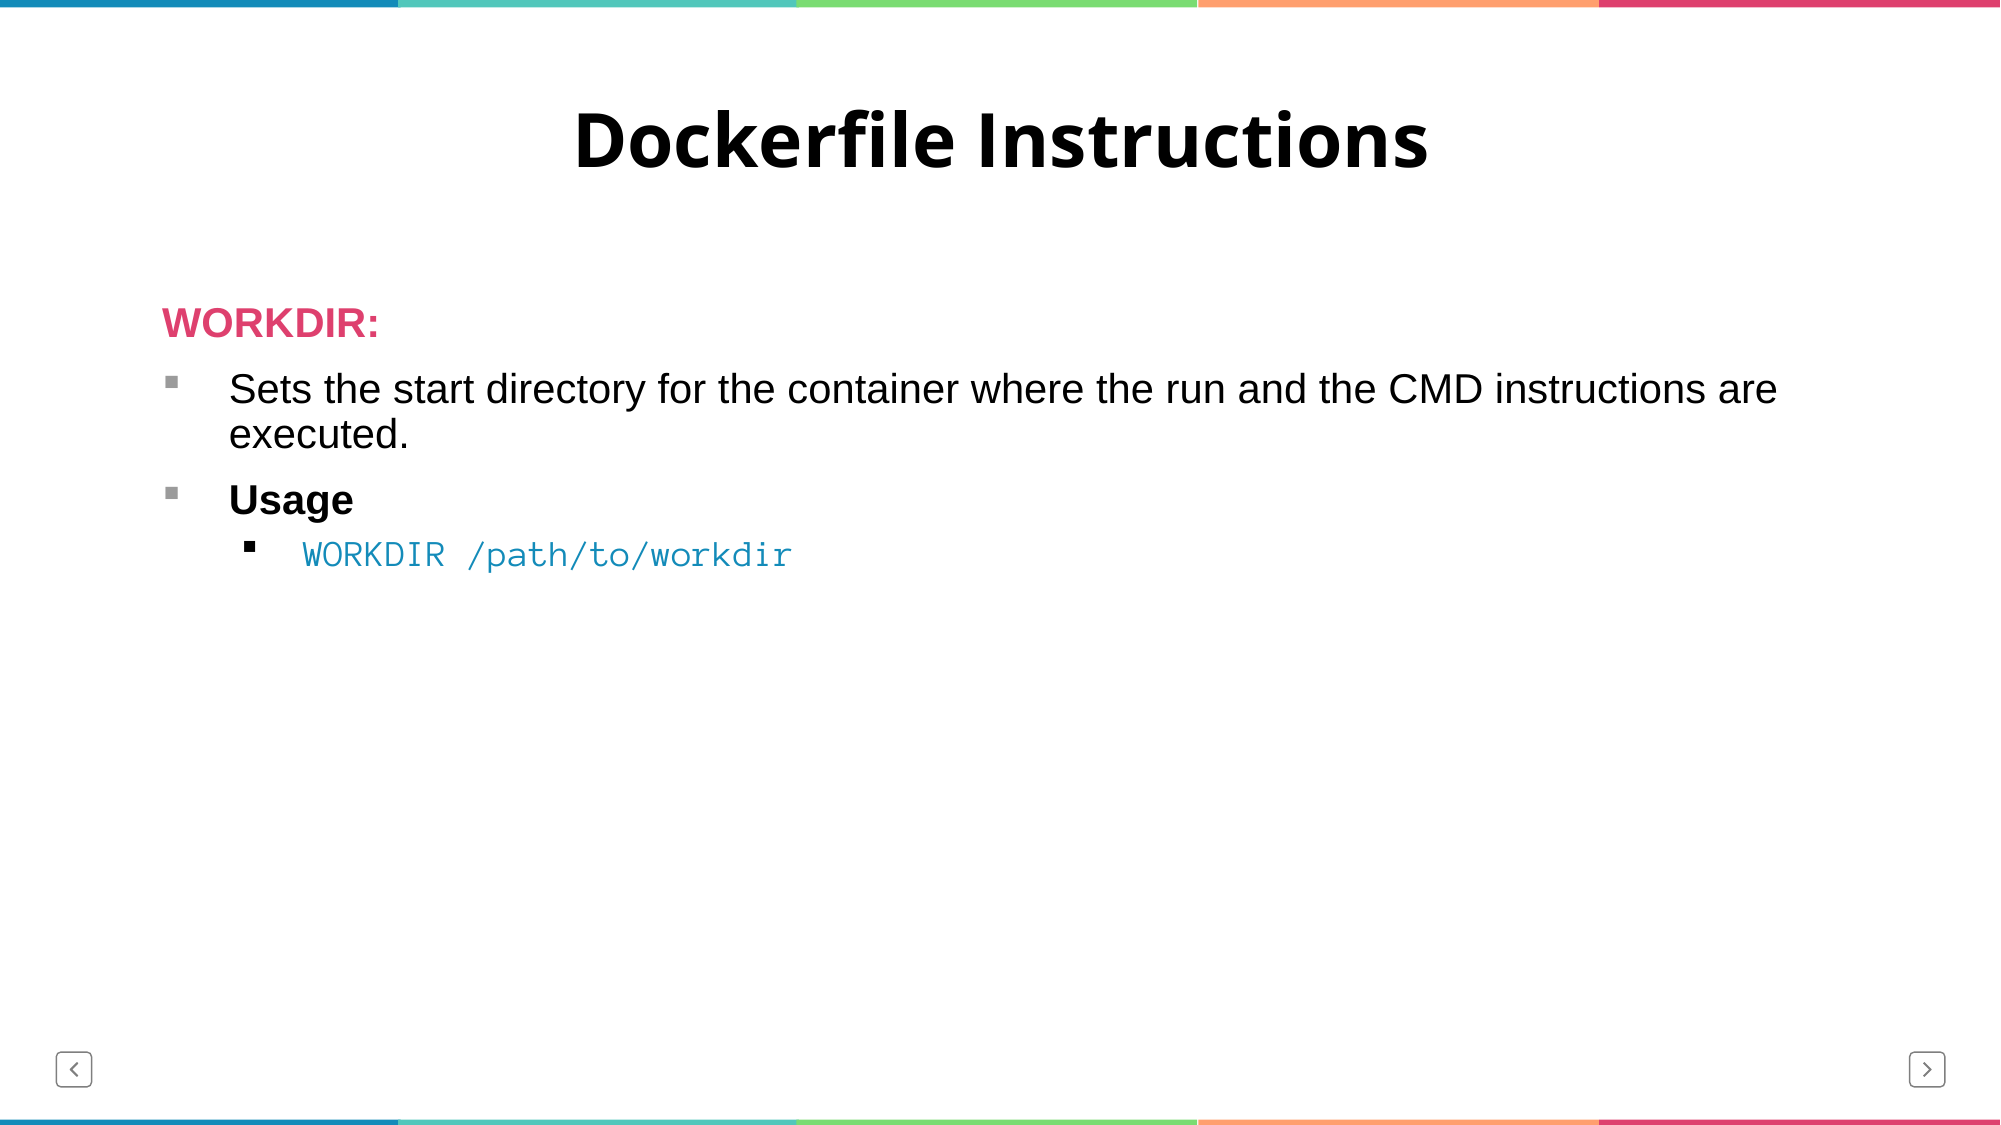

# Dockerfile Instructions

WORKDIR:
Sets the start directory for the container where the run and the CMD instructions are executed.
Usage
WORKDIR /path/to/workdir